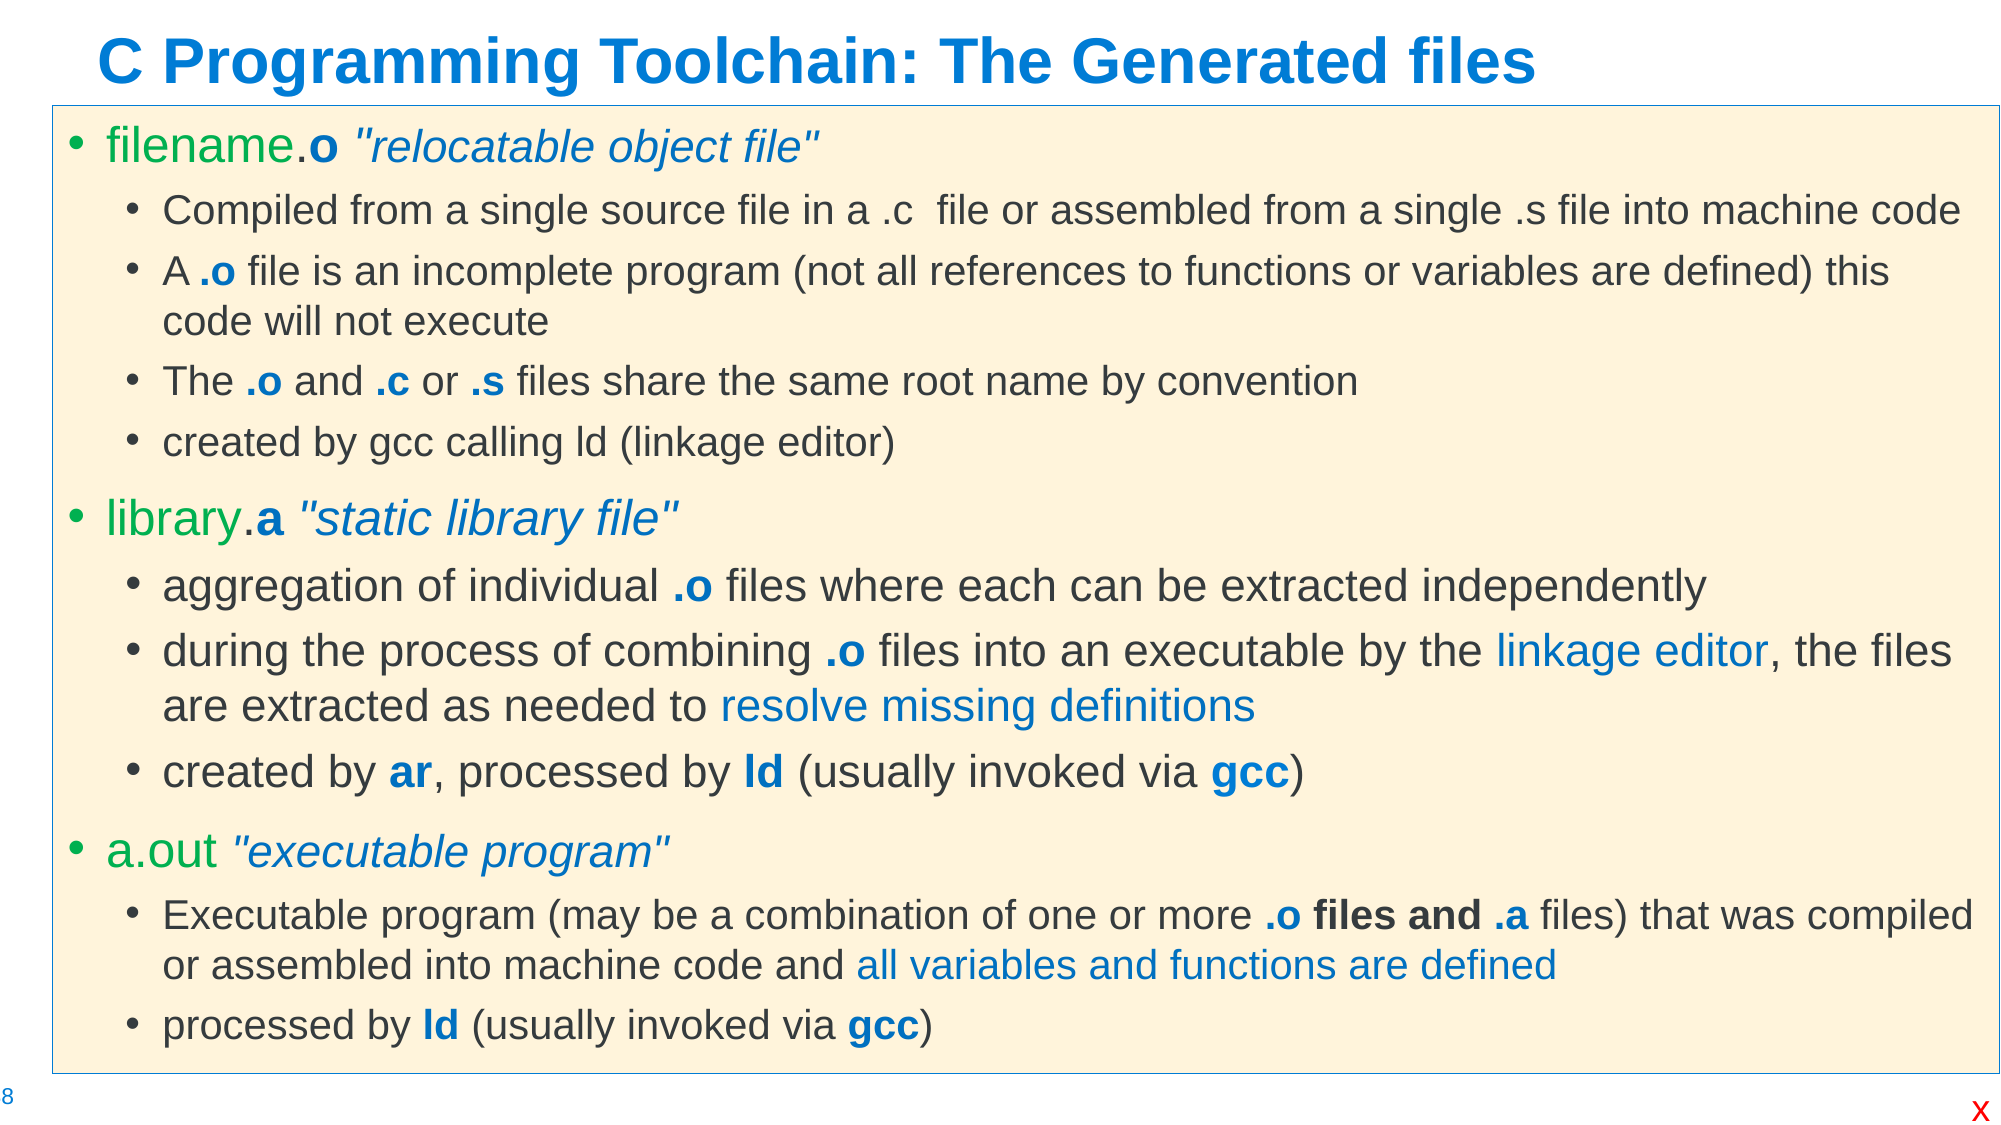

# C Programming Toolchain: The Generated files
filename.o "relocatable object file"
Compiled from a single source file in a .c  file or assembled from a single .s file into machine code
A .o file is an incomplete program (not all references to functions or variables are defined) this code will not execute
The .o and .c or .s files share the same root name by convention
created by gcc calling ld (linkage editor)
library.a "static library file"
aggregation of individual .o files where each can be extracted independently
during the process of combining .o files into an executable by the linkage editor, the files are extracted as needed to resolve missing definitions
created by ar, processed by ld (usually invoked via gcc)
a.out "executable program"
Executable program (may be a combination of one or more .o files and .a files) that was compiled or assembled into machine code and all variables and functions are defined
processed by ld (usually invoked via gcc)
x